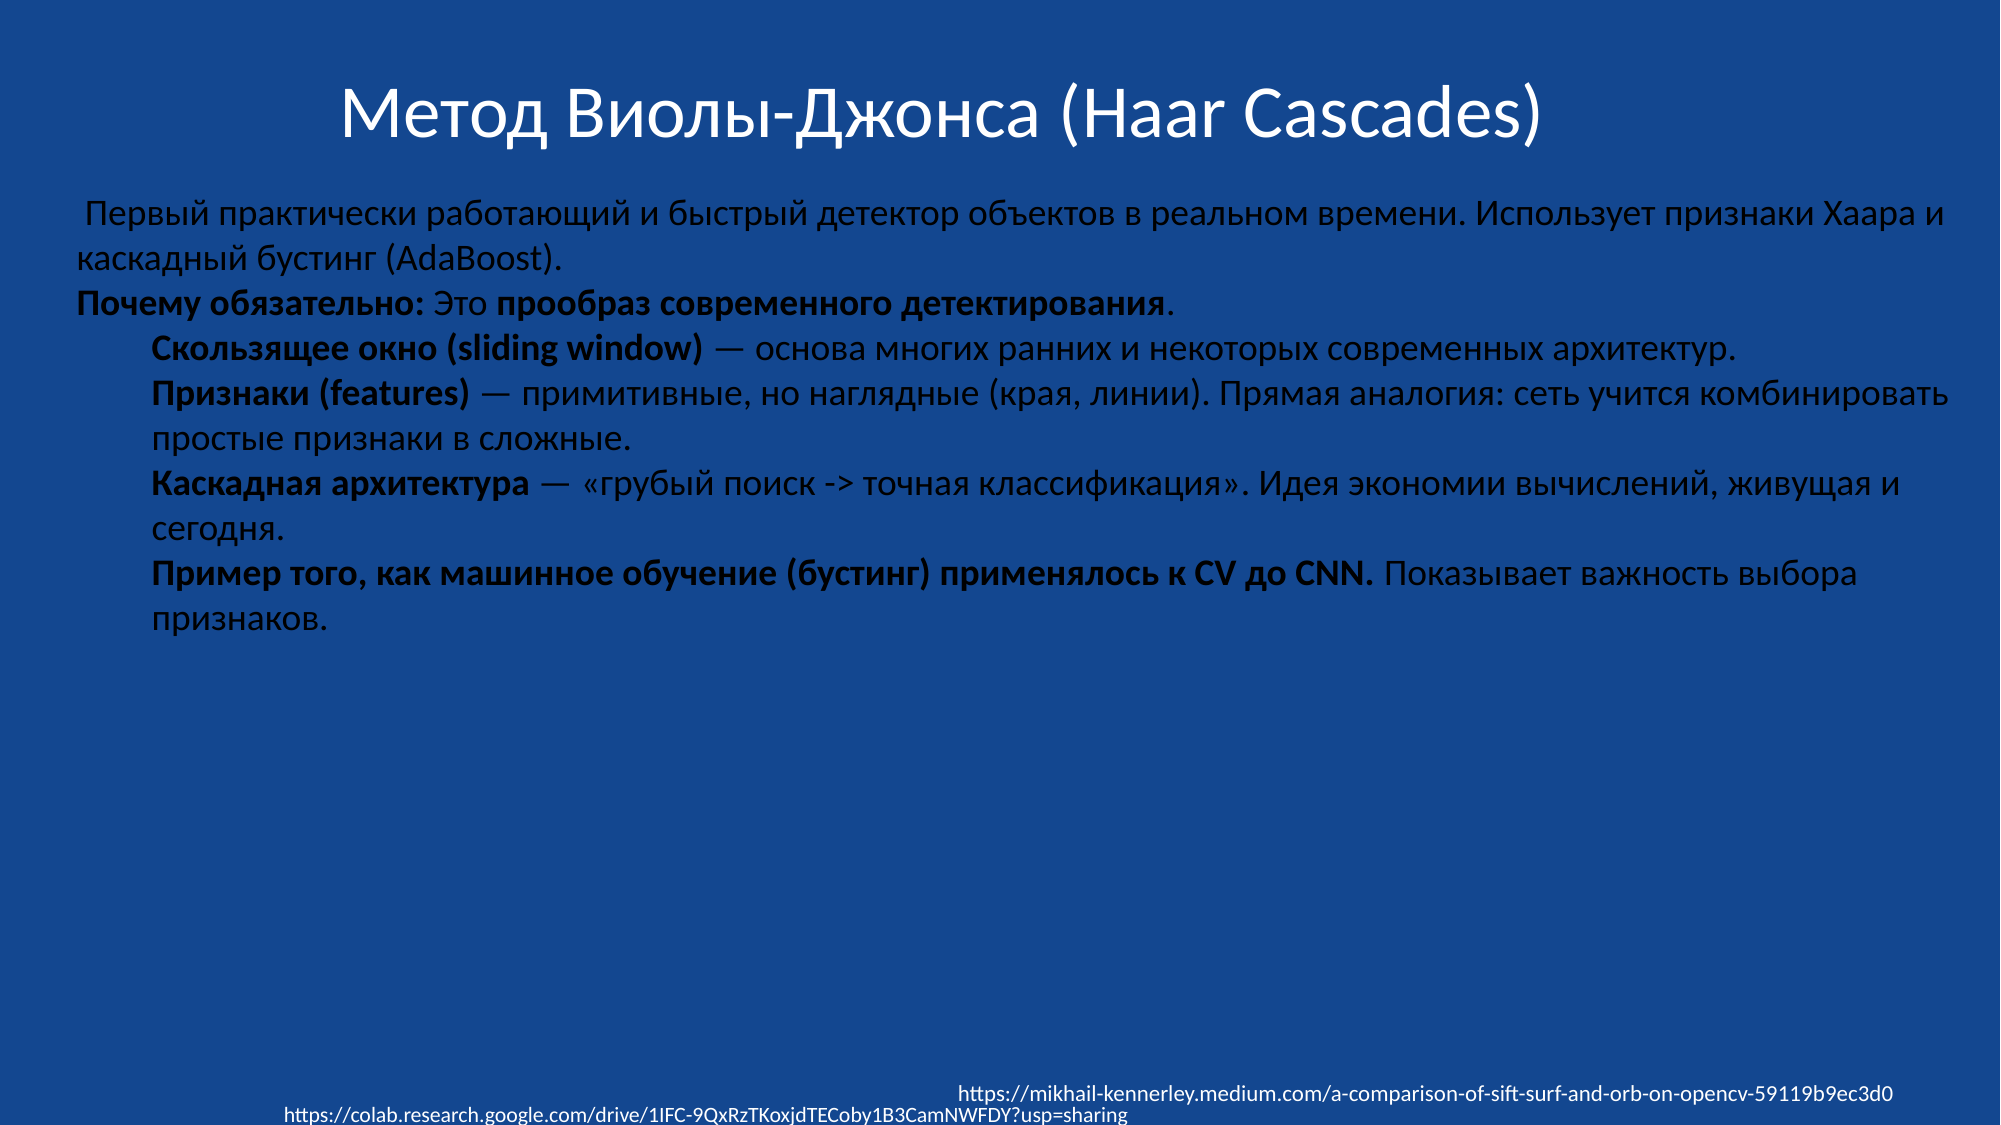

# Метод Виолы-Джонса (Haar Cascades)
 Первый практически работающий и быстрый детектор объектов в реальном времени. Использует признаки Хаара и каскадный бустинг (AdaBoost).
Почему обязательно: Это прообраз современного детектирования.
Скользящее окно (sliding window) — основа многих ранних и некоторых современных архитектур.
Признаки (features) — примитивные, но наглядные (края, линии). Прямая аналогия: сеть учится комбинировать простые признаки в сложные.
Каскадная архитектура — «грубый поиск -> точная классификация». Идея экономии вычислений, живущая и сегодня.
Пример того, как машинное обучение (бустинг) применялось к CV до CNN. Показывает важность выбора признаков.
https://mikhail-kennerley.medium.com/a-comparison-of-sift-surf-and-orb-on-opencv-59119b9ec3d0
https://colab.research.google.com/drive/1IFC-9QxRzTKoxjdTECoby1B3CamNWFDY?usp=sharing